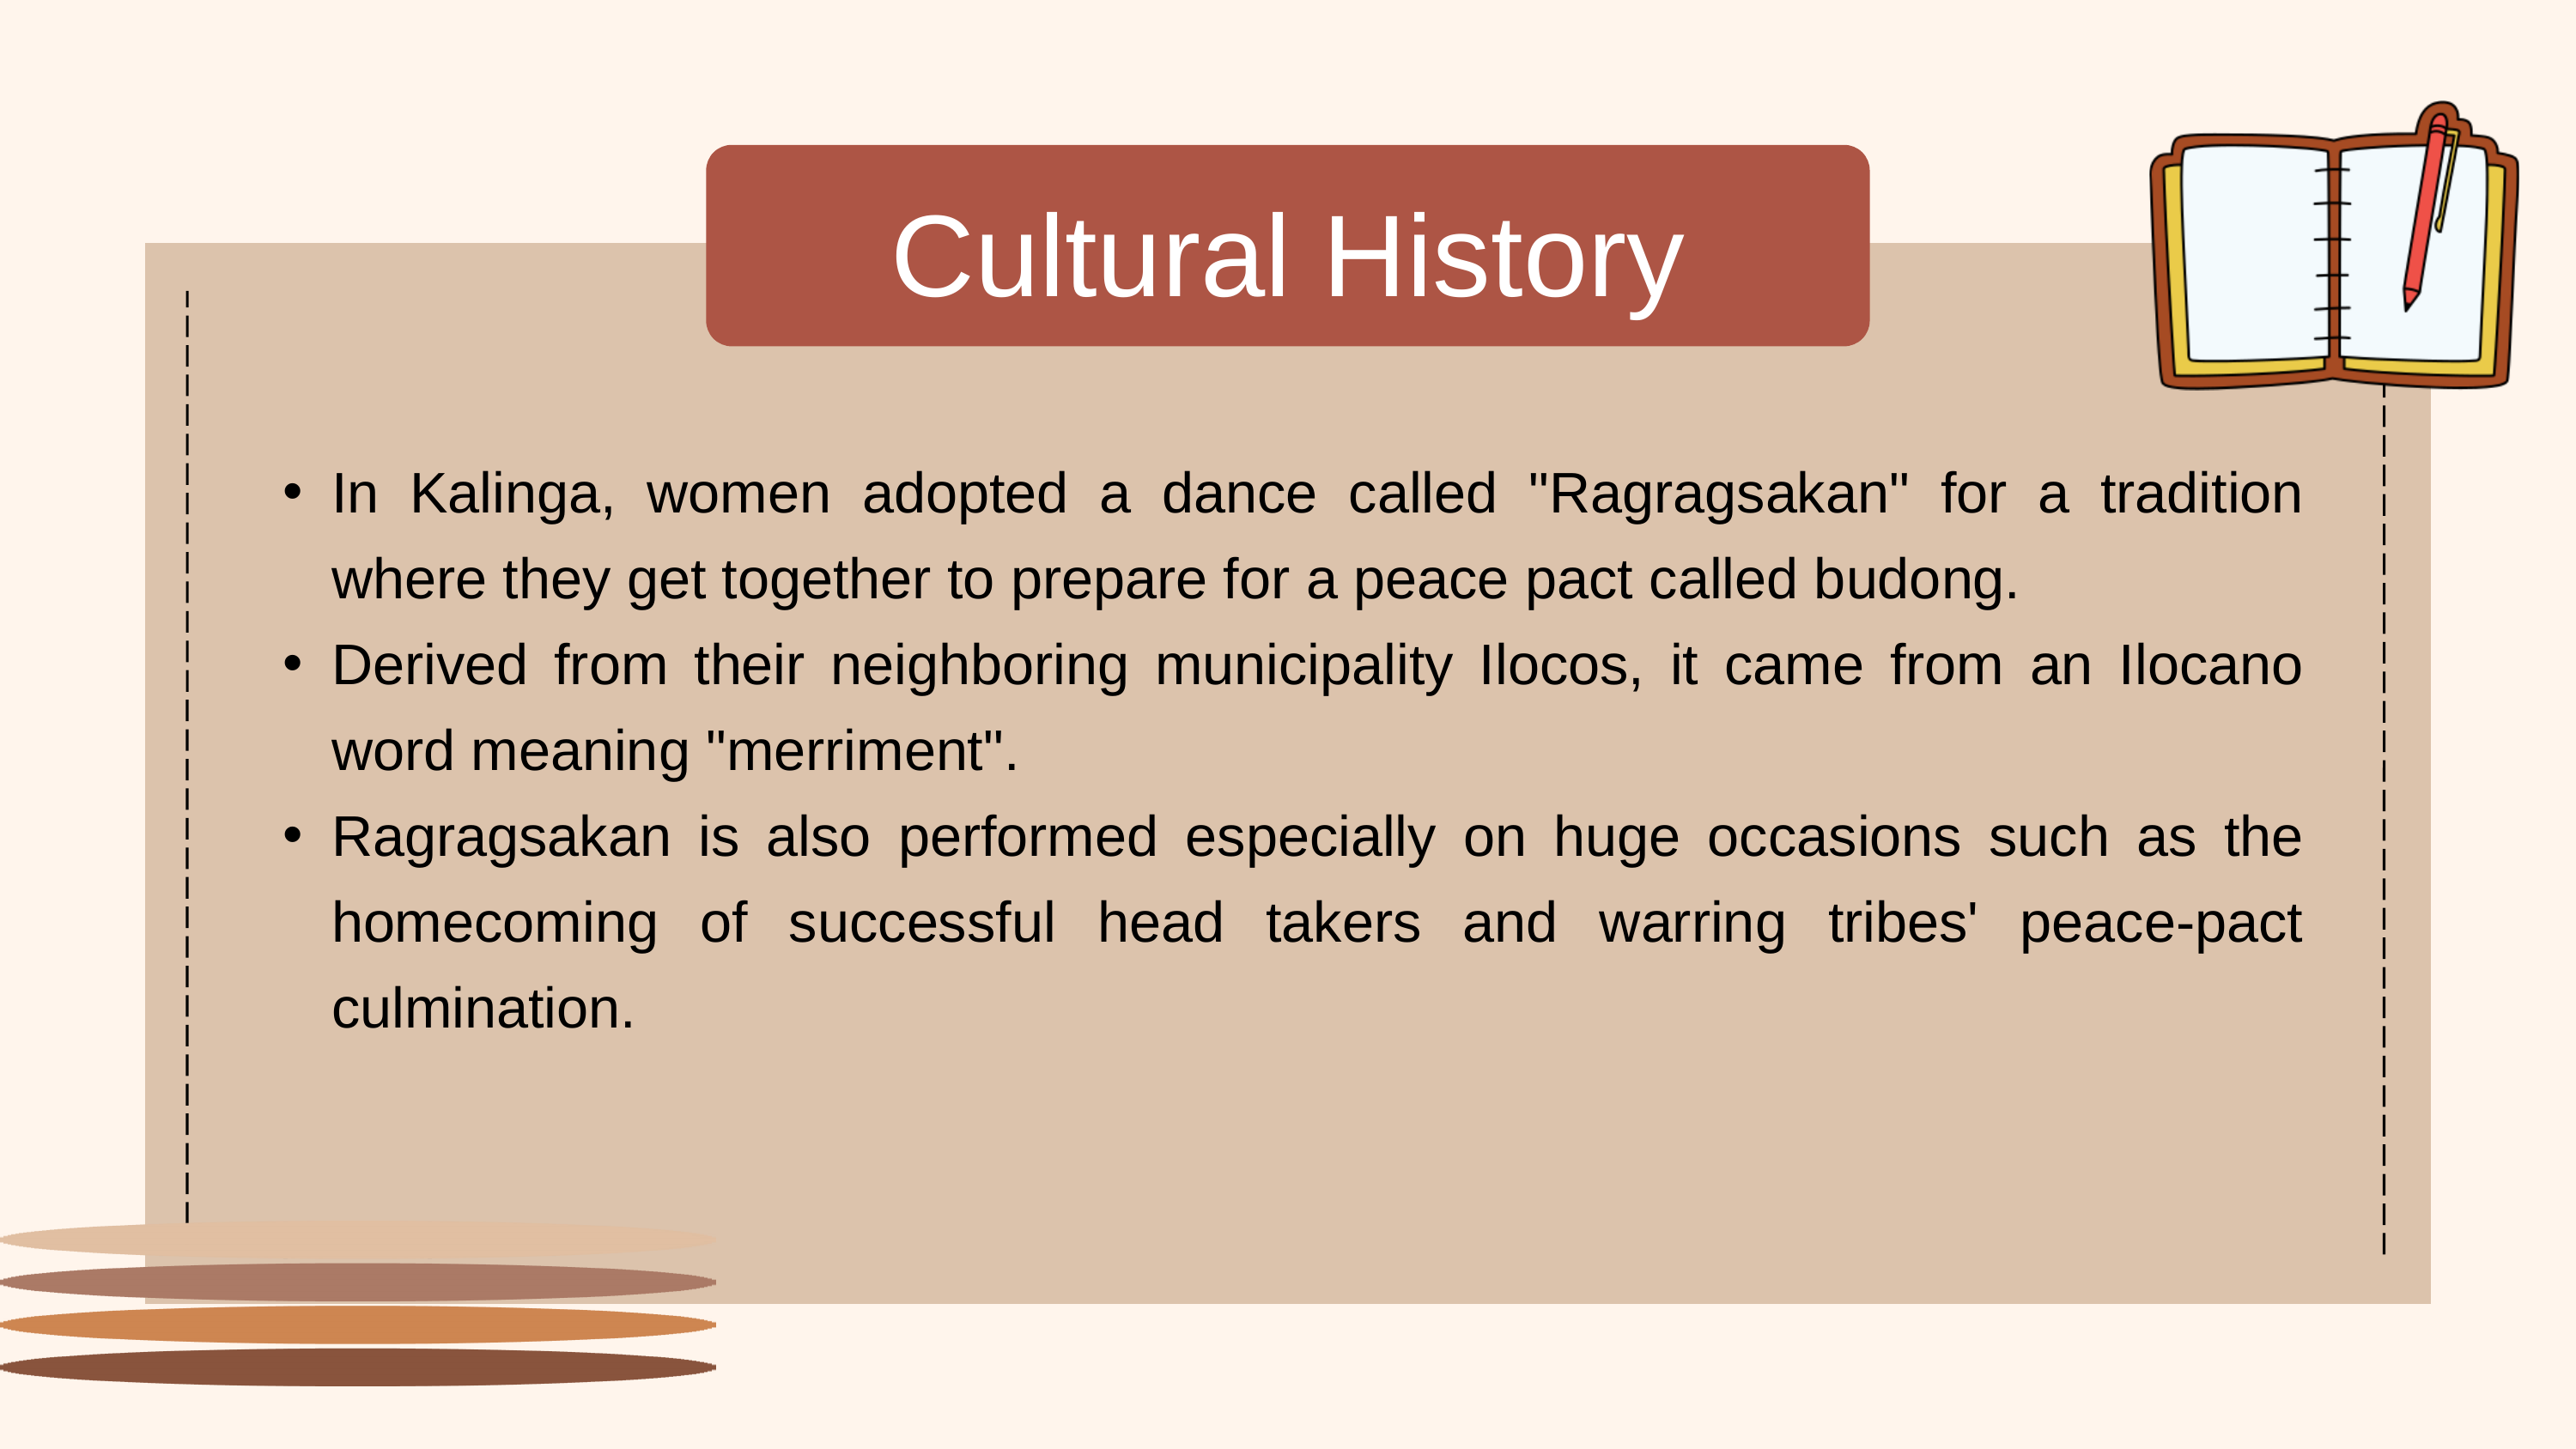

Cultural History

In Kalinga, women adopted a dance called "Ragragsakan" for a tradition where they get together to prepare for a peace pact called budong.
Derived from their neighboring municipality Ilocos, it came from an Ilocano word meaning "merriment".
Ragragsakan is also performed especially on huge occasions such as the homecoming of successful head takers and warring tribes' peace-pact culmination.